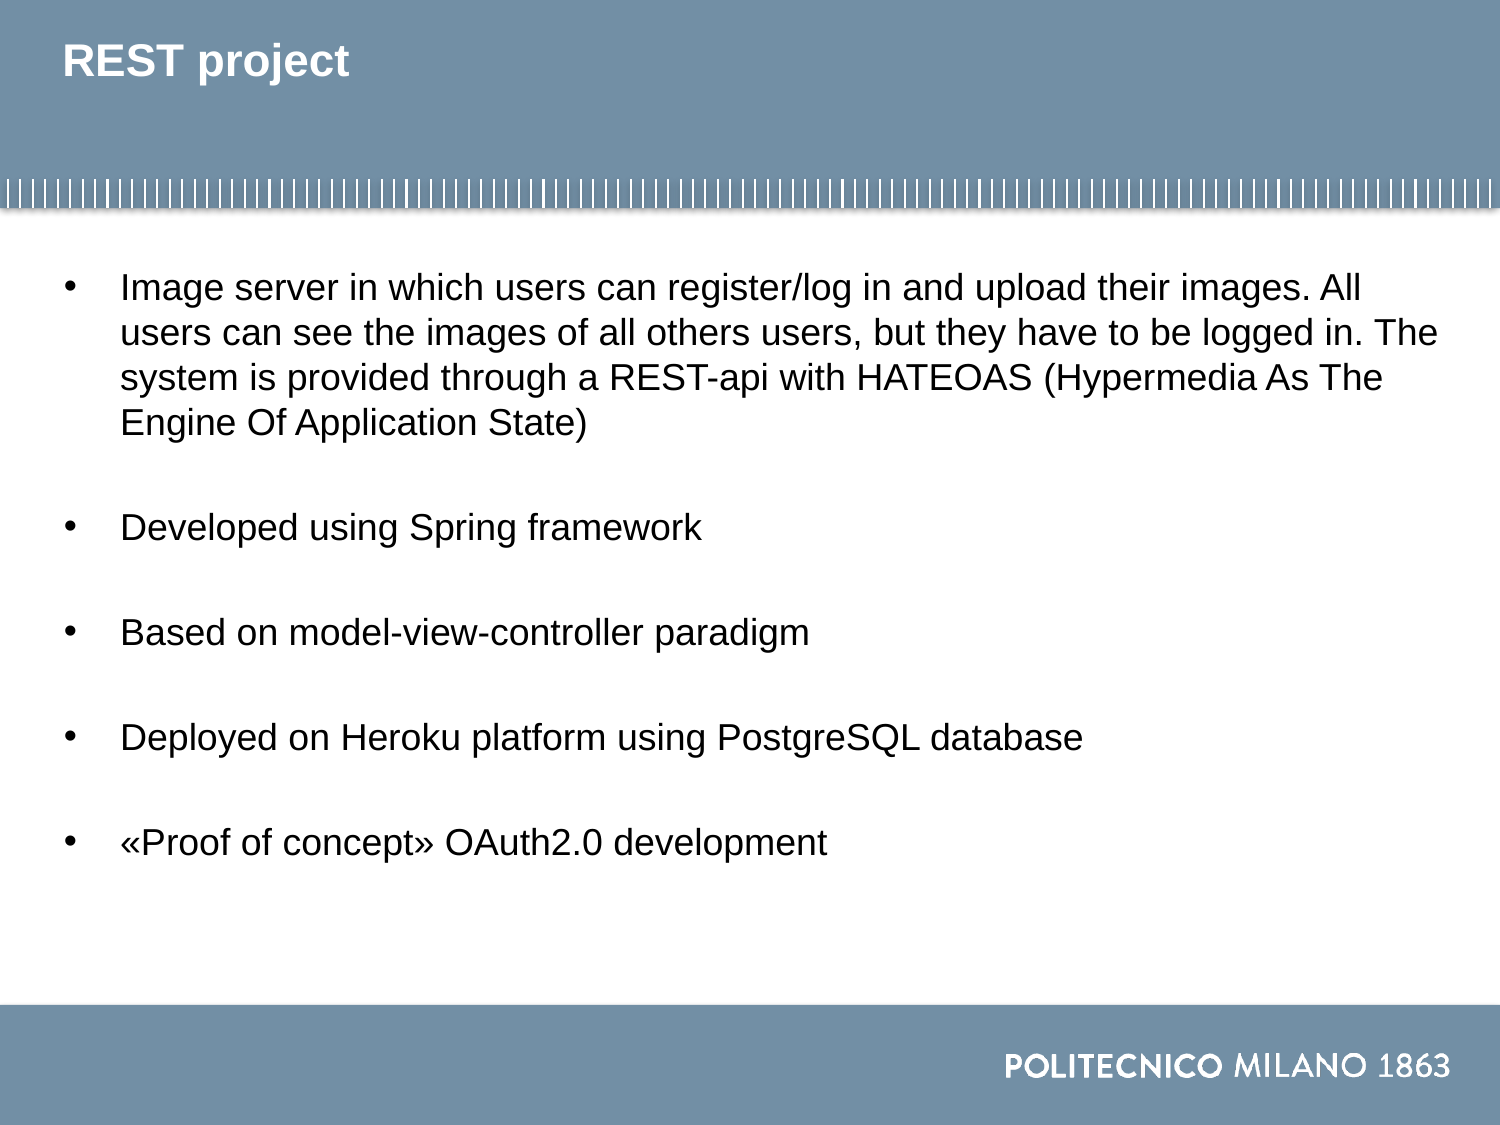

# REST project
Image server in which users can register/log in and upload their images. All users can see the images of all others users, but they have to be logged in. The system is provided through a REST-api with HATEOAS (Hypermedia As The Engine Of Application State)

Developed using Spring framework

Based on model-view-controller paradigm

Deployed on Heroku platform using PostgreSQL database

«Proof of concept» OAuth2.0 development